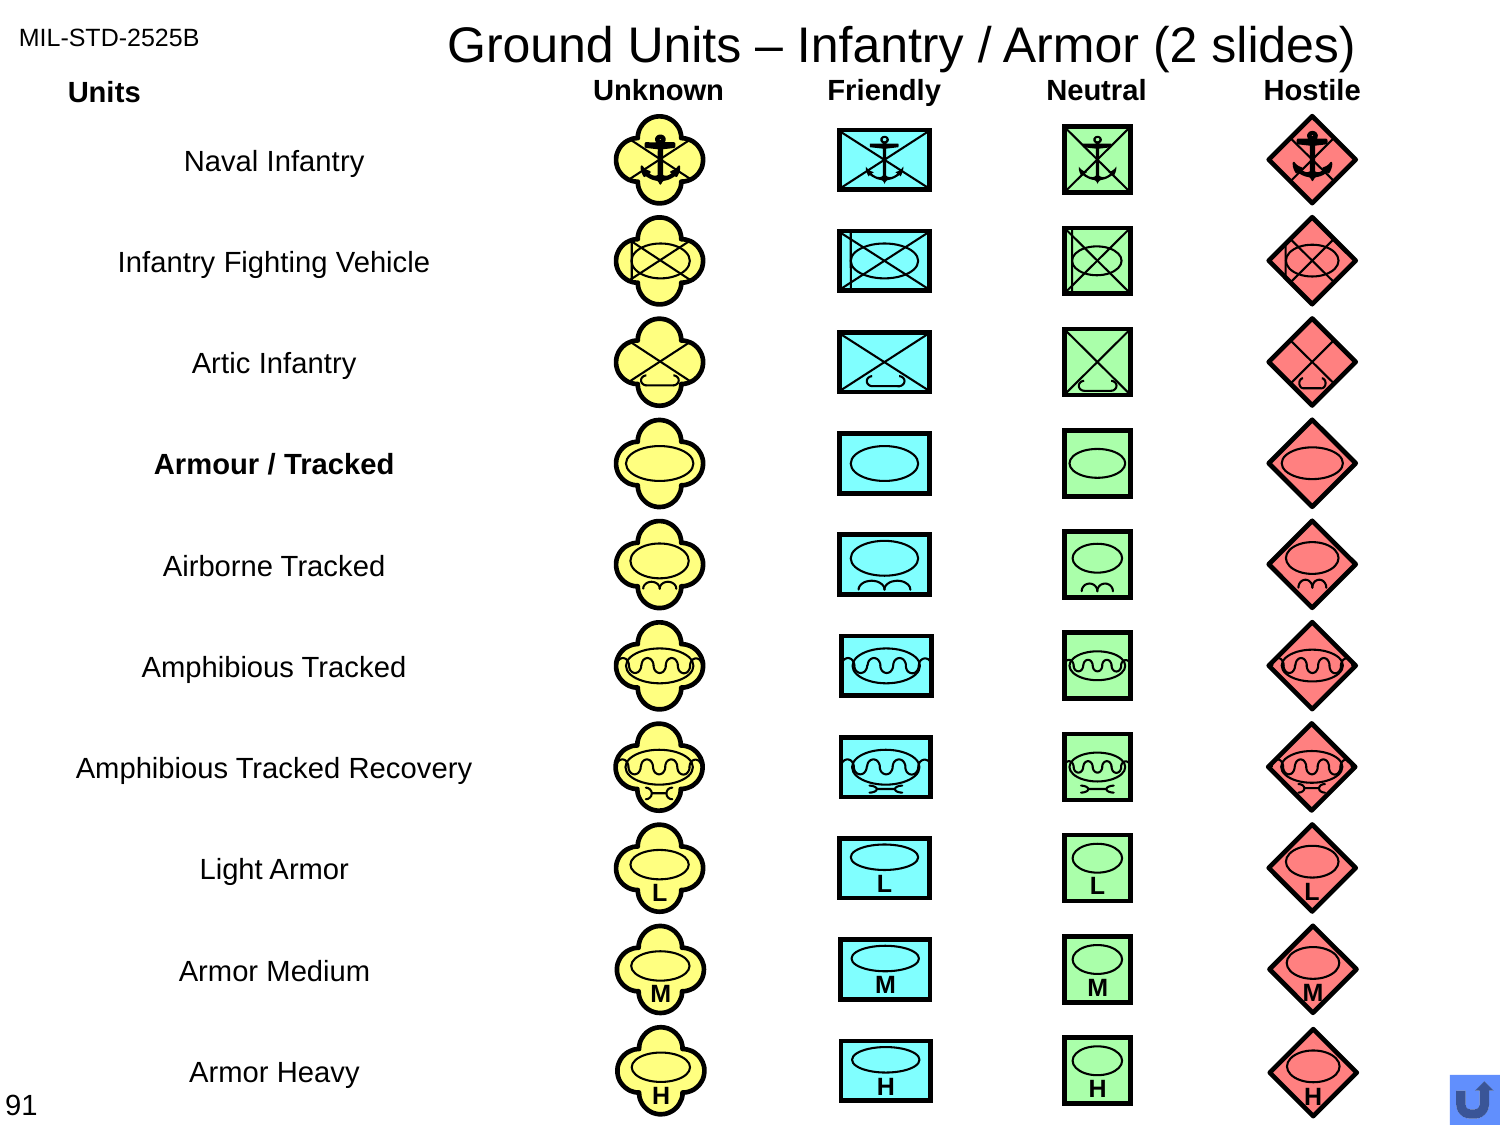

# Ground Units – Infantry / Armor (2 slides)
MIL-STD-2525B
Unknown
Friendly
Neutral
Hostile
Units

Naval Infantry

Infantry Fighting Vehicle

Artic Infantry

Armour / Tracked

Airborne Tracked

Amphibious Tracked

Amphibious Tracked Recovery

L

L

L

L
Light Armor

M

M

M

M
Armor Medium

H

H

H

H
Armor Heavy
91